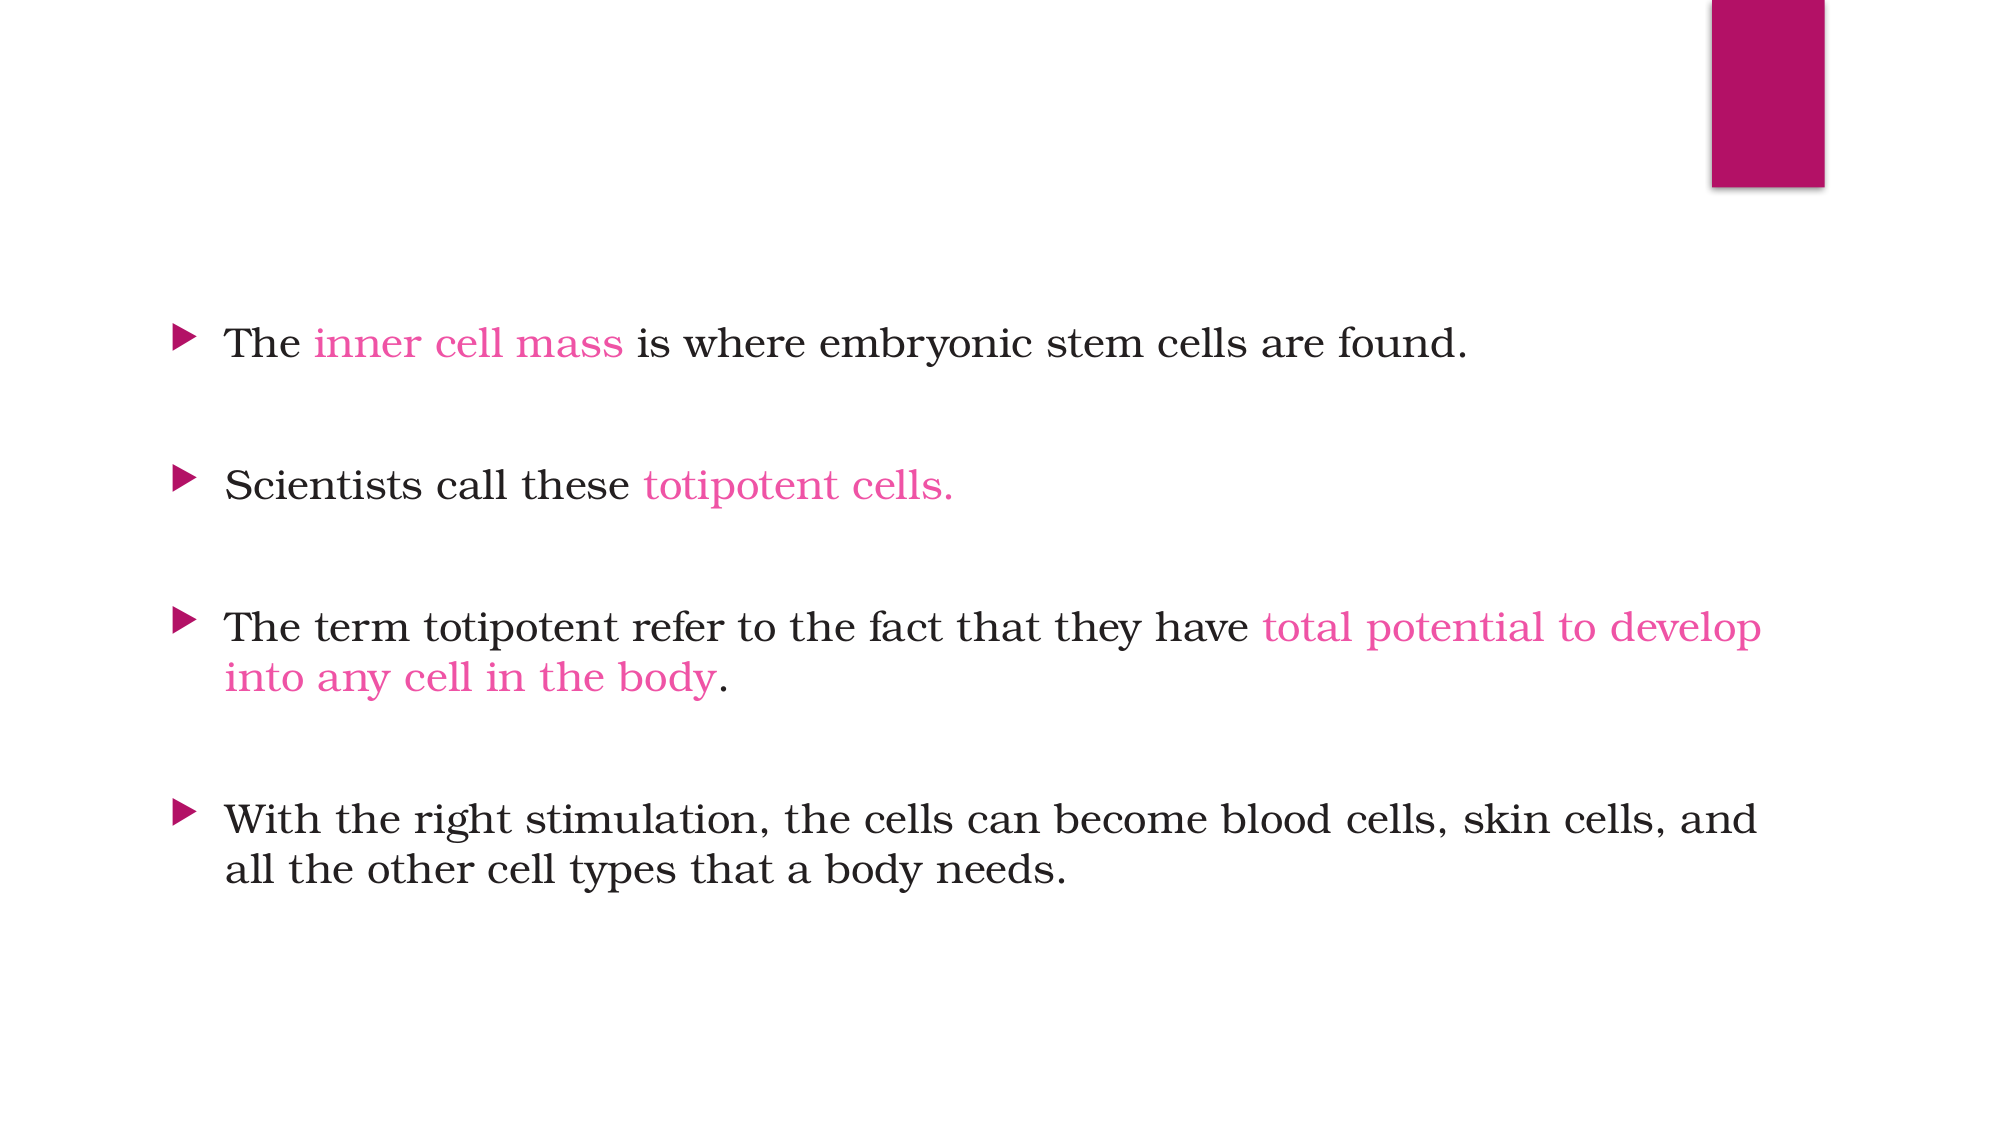

The inner cell mass is where embryonic stem cells are found.

Scientists call these totipotent cells.

The term totipotent refer to the fact that they have total potential to develop into any cell in the body.

With the right stimulation, the cells can become blood cells, skin cells, and all the other cell types that a body needs.